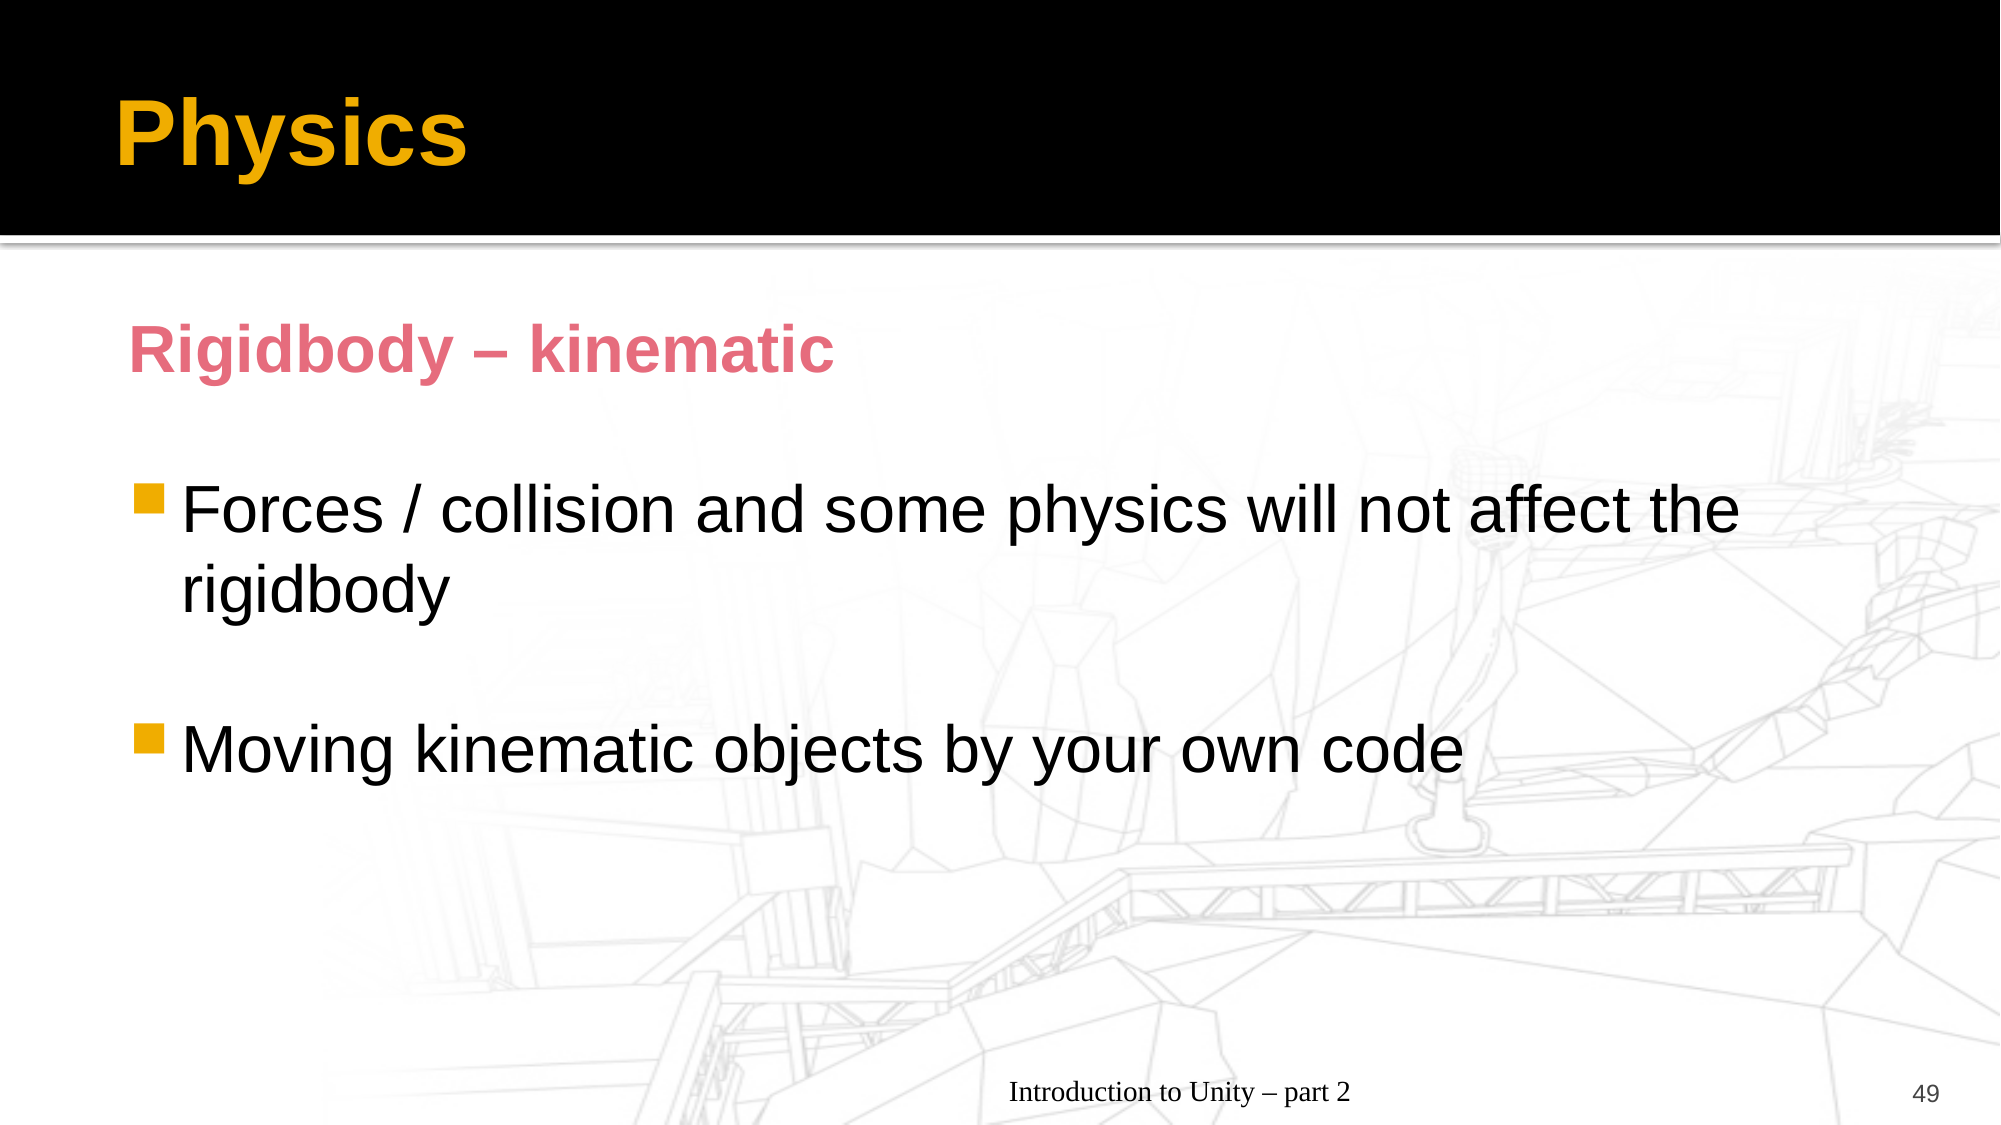

# Physics
Rigidbody – kinematic

Forces / collision and some physics will not affect the rigidbody

Moving kinematic objects by your own code
Introduction to Unity – part 2
49